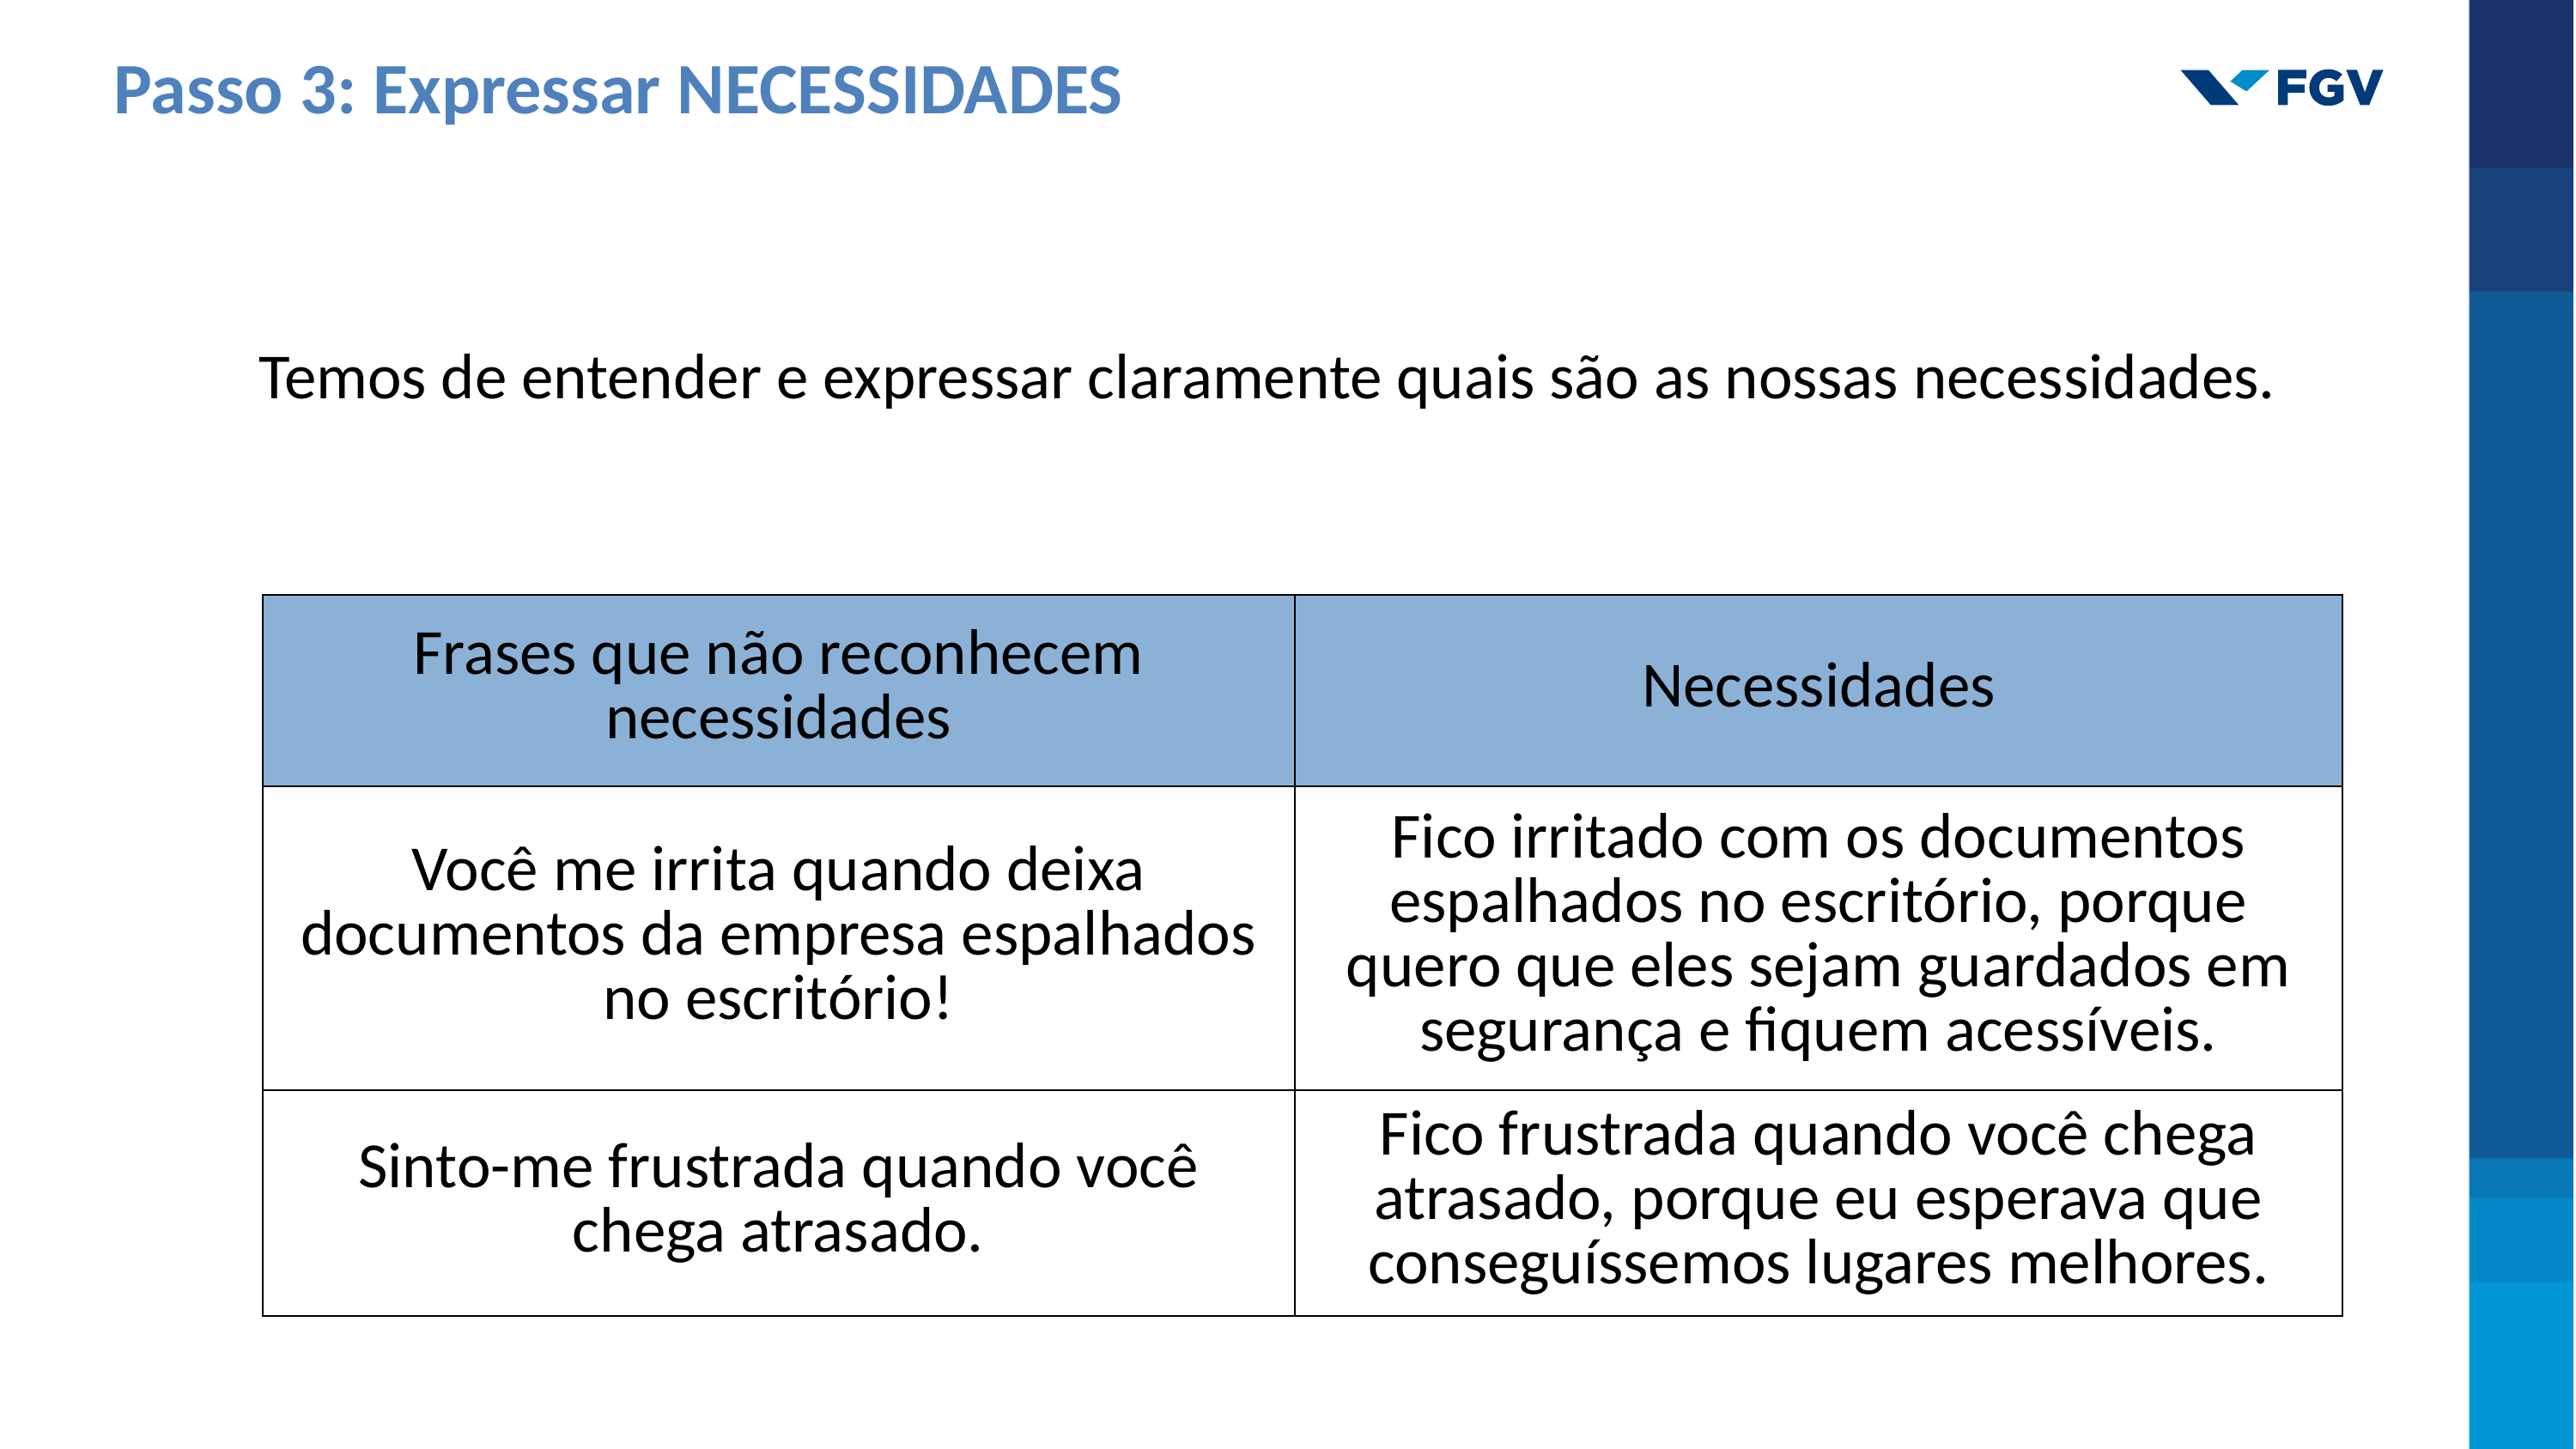

# Passo 3: Expressar NECESSIDADES
Temos de entender e expressar claramente quais são as nossas necessidades.
| Frases que não reconhecem necessidades | Necessidades |
| --- | --- |
| Você me irrita quando deixa documentos da empresa espalhados no escritório! | Fico irritado com os documentos espalhados no escritório, porque quero que eles sejam guardados em segurança e fiquem acessíveis. |
| Sinto-me frustrada quando você chega atrasado. | Fico frustrada quando você chega atrasado, porque eu esperava que conseguíssemos lugares melhores. |